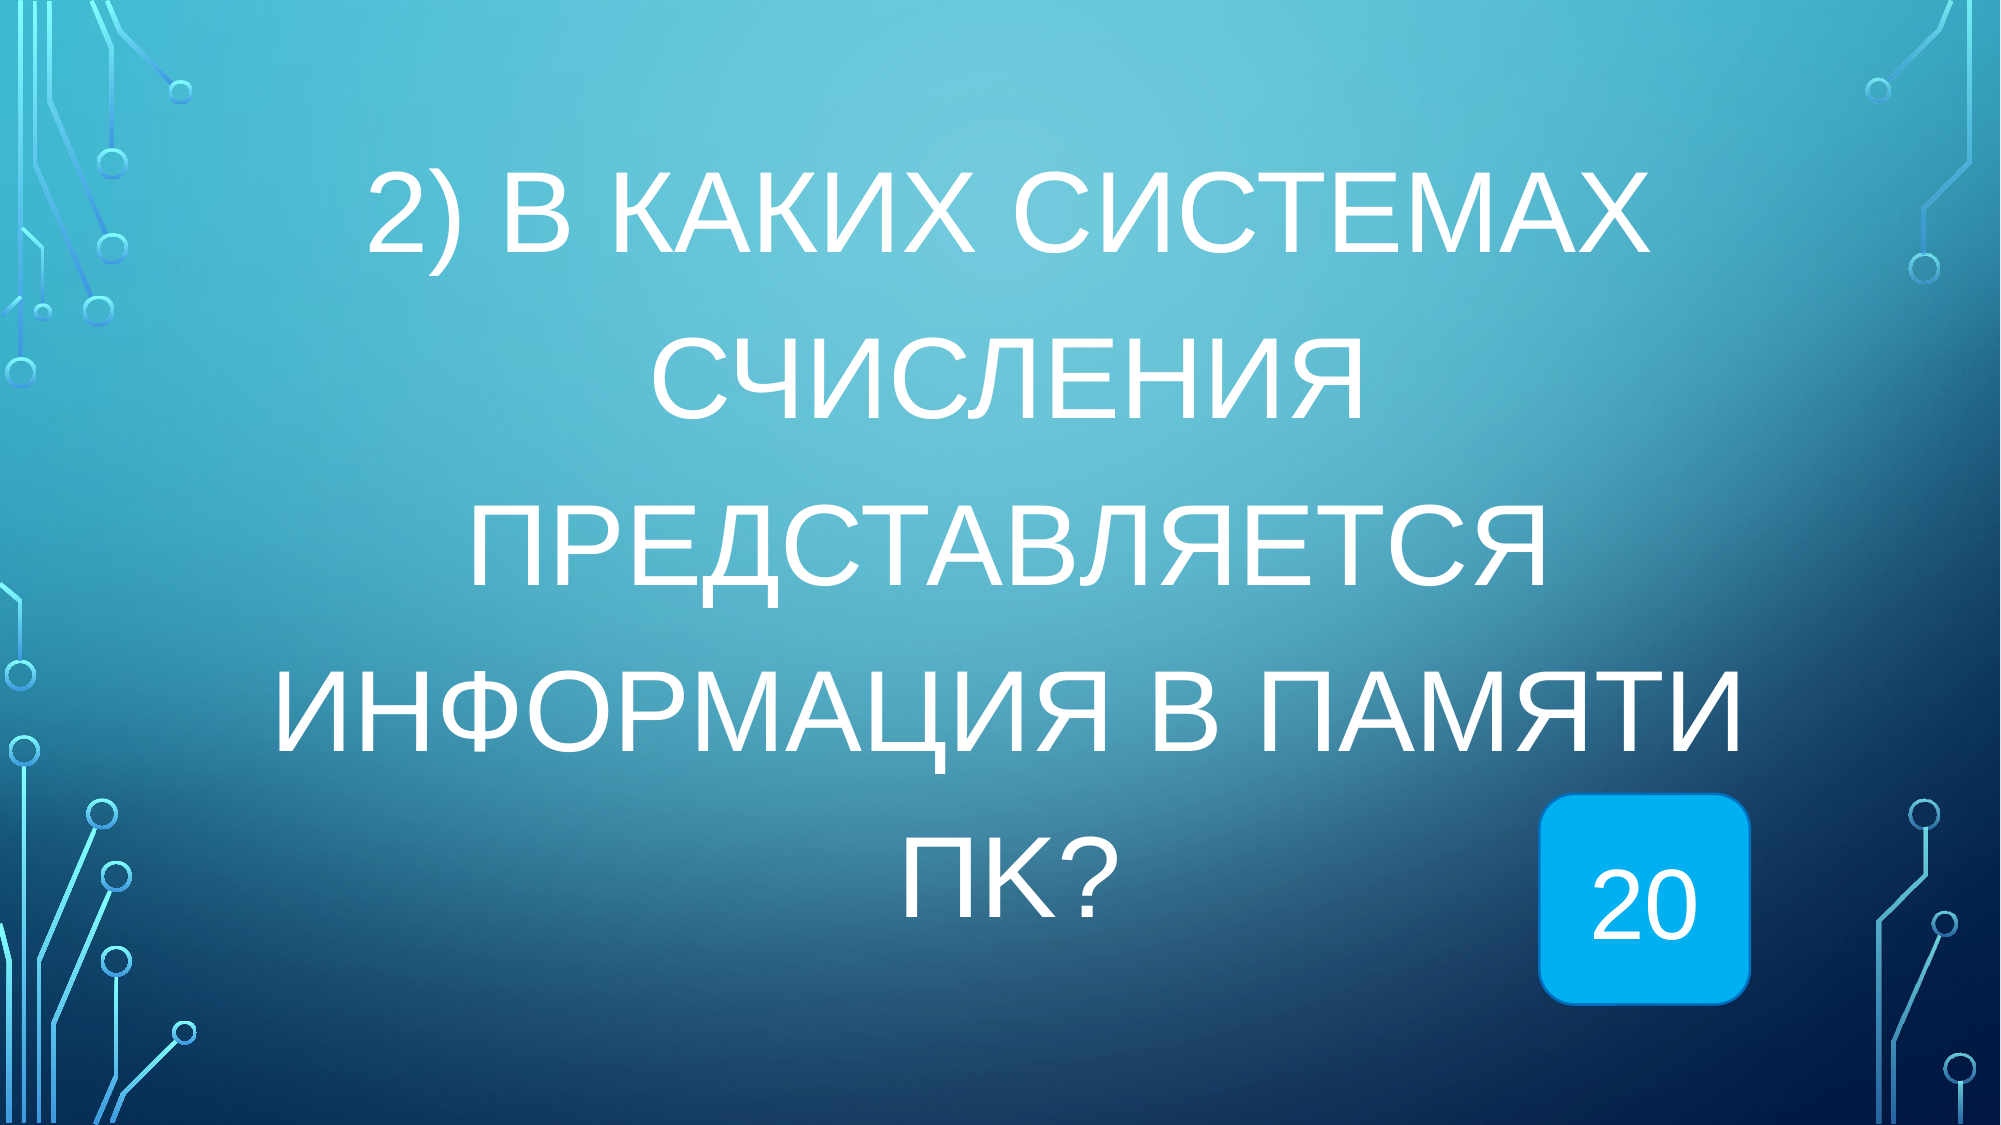

2) В каких системах счисления представляется информация в памяти ПK?
#
20